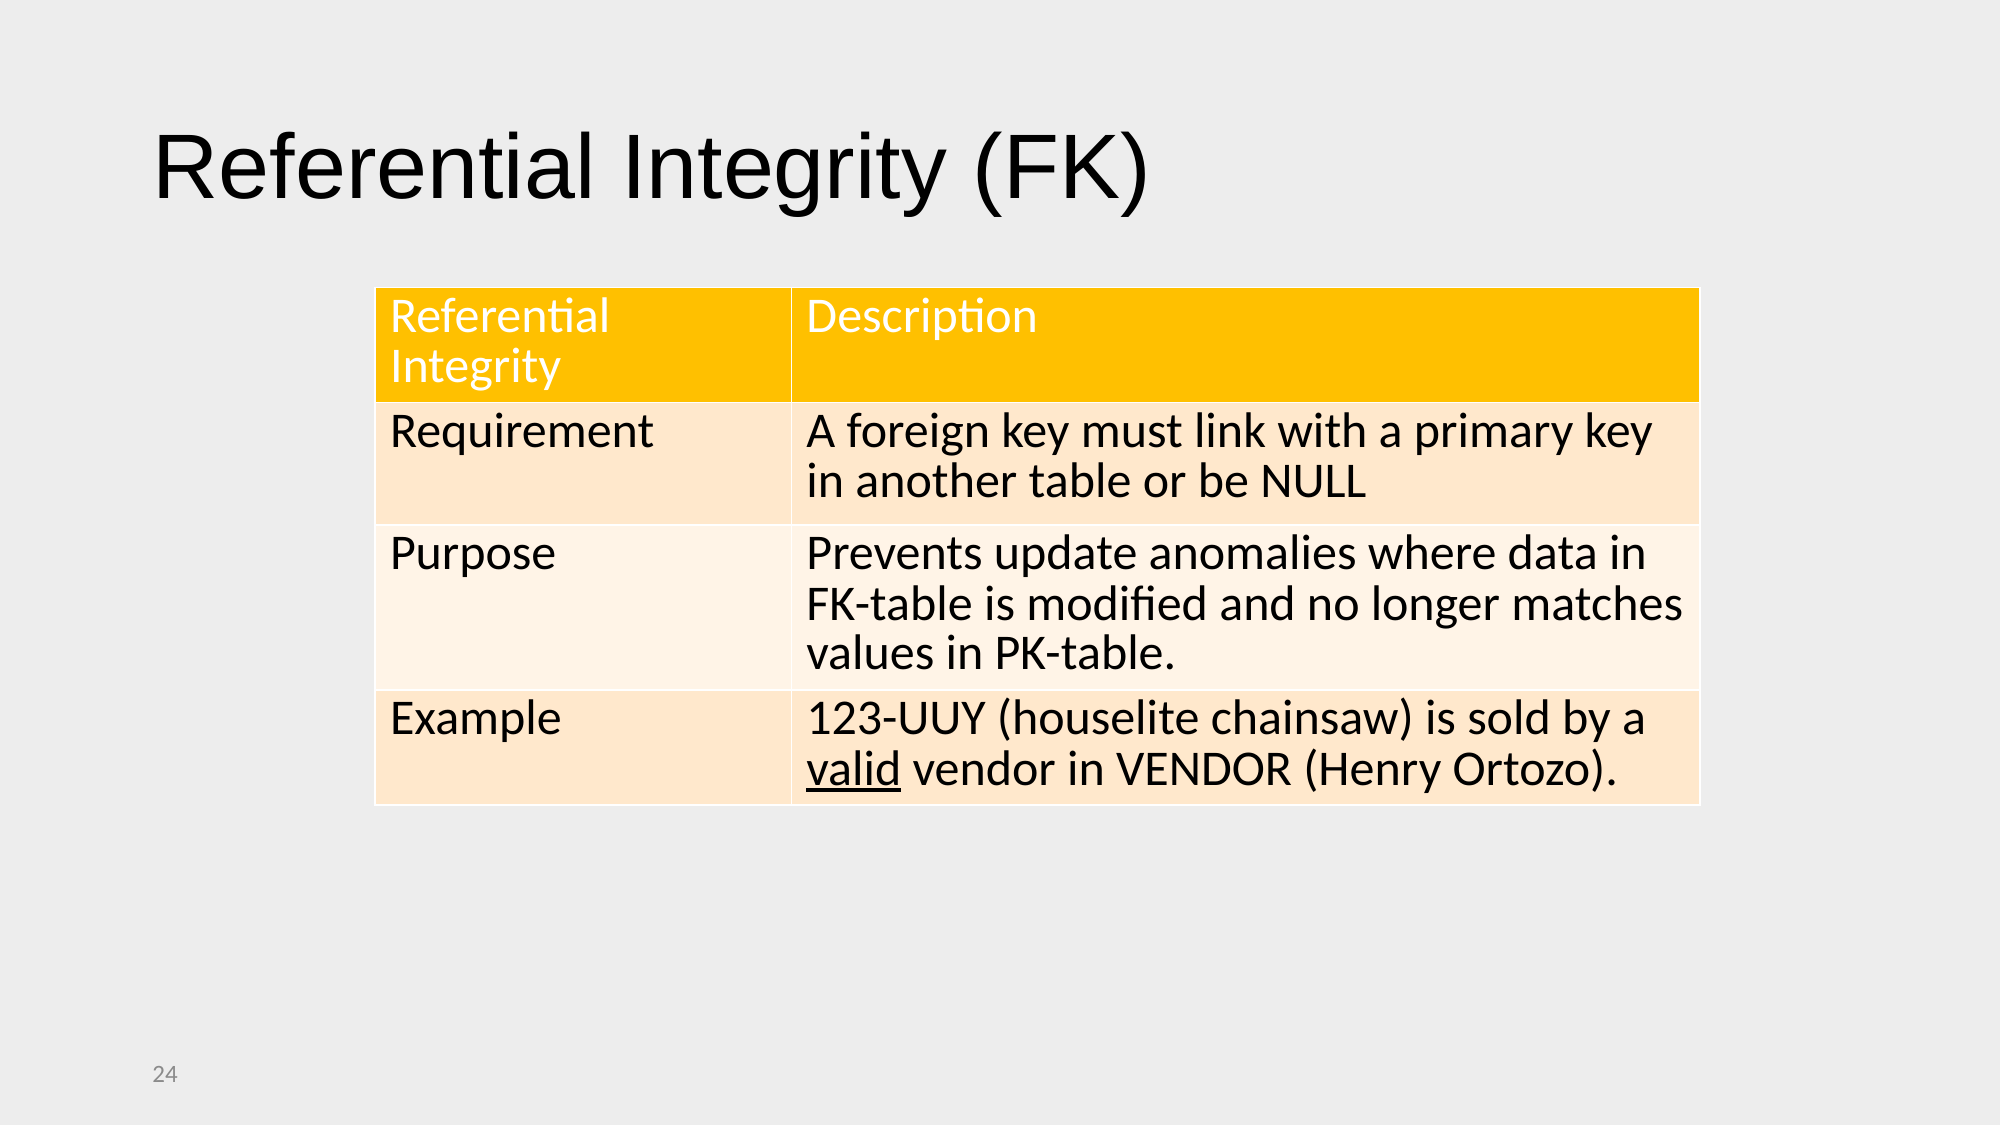

# Referential Integrity (FK)
| Referential Integrity | Description |
| --- | --- |
| Requirement | A foreign key must link with a primary key in another table or be NULL |
| Purpose | Prevents update anomalies where data in FK-table is modified and no longer matches values in PK-table. |
| Example | 123-UUY (houselite chainsaw) is sold by a valid vendor in VENDOR (Henry Ortozo). |
24